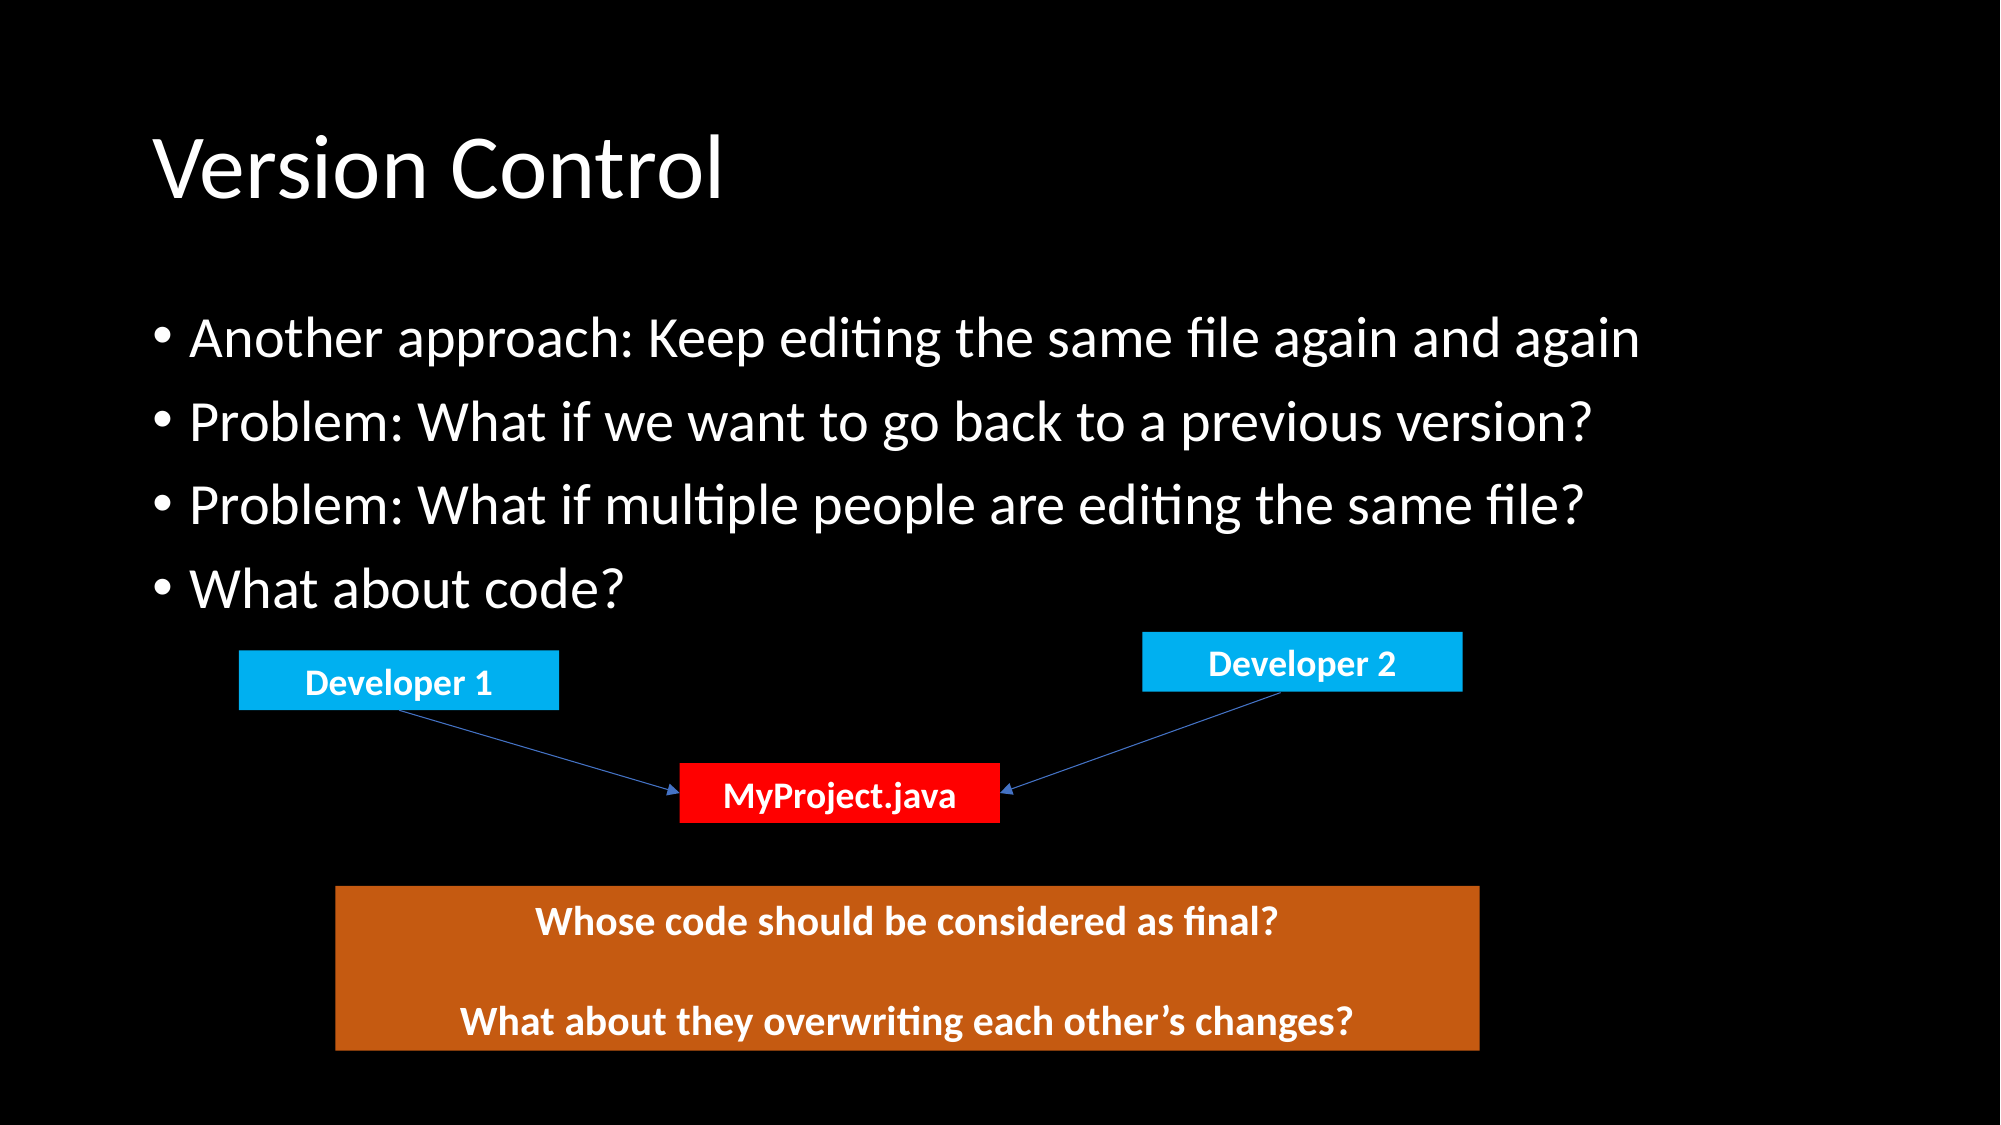

# Version Control
Another approach: Keep editing the same file again and again
Problem: What if we want to go back to a previous version?
Problem: What if multiple people are editing the same file?
What about code?
Developer 2
Developer 1
MyProject.java
Whose code should be considered as final?

What about they overwriting each other’s changes?